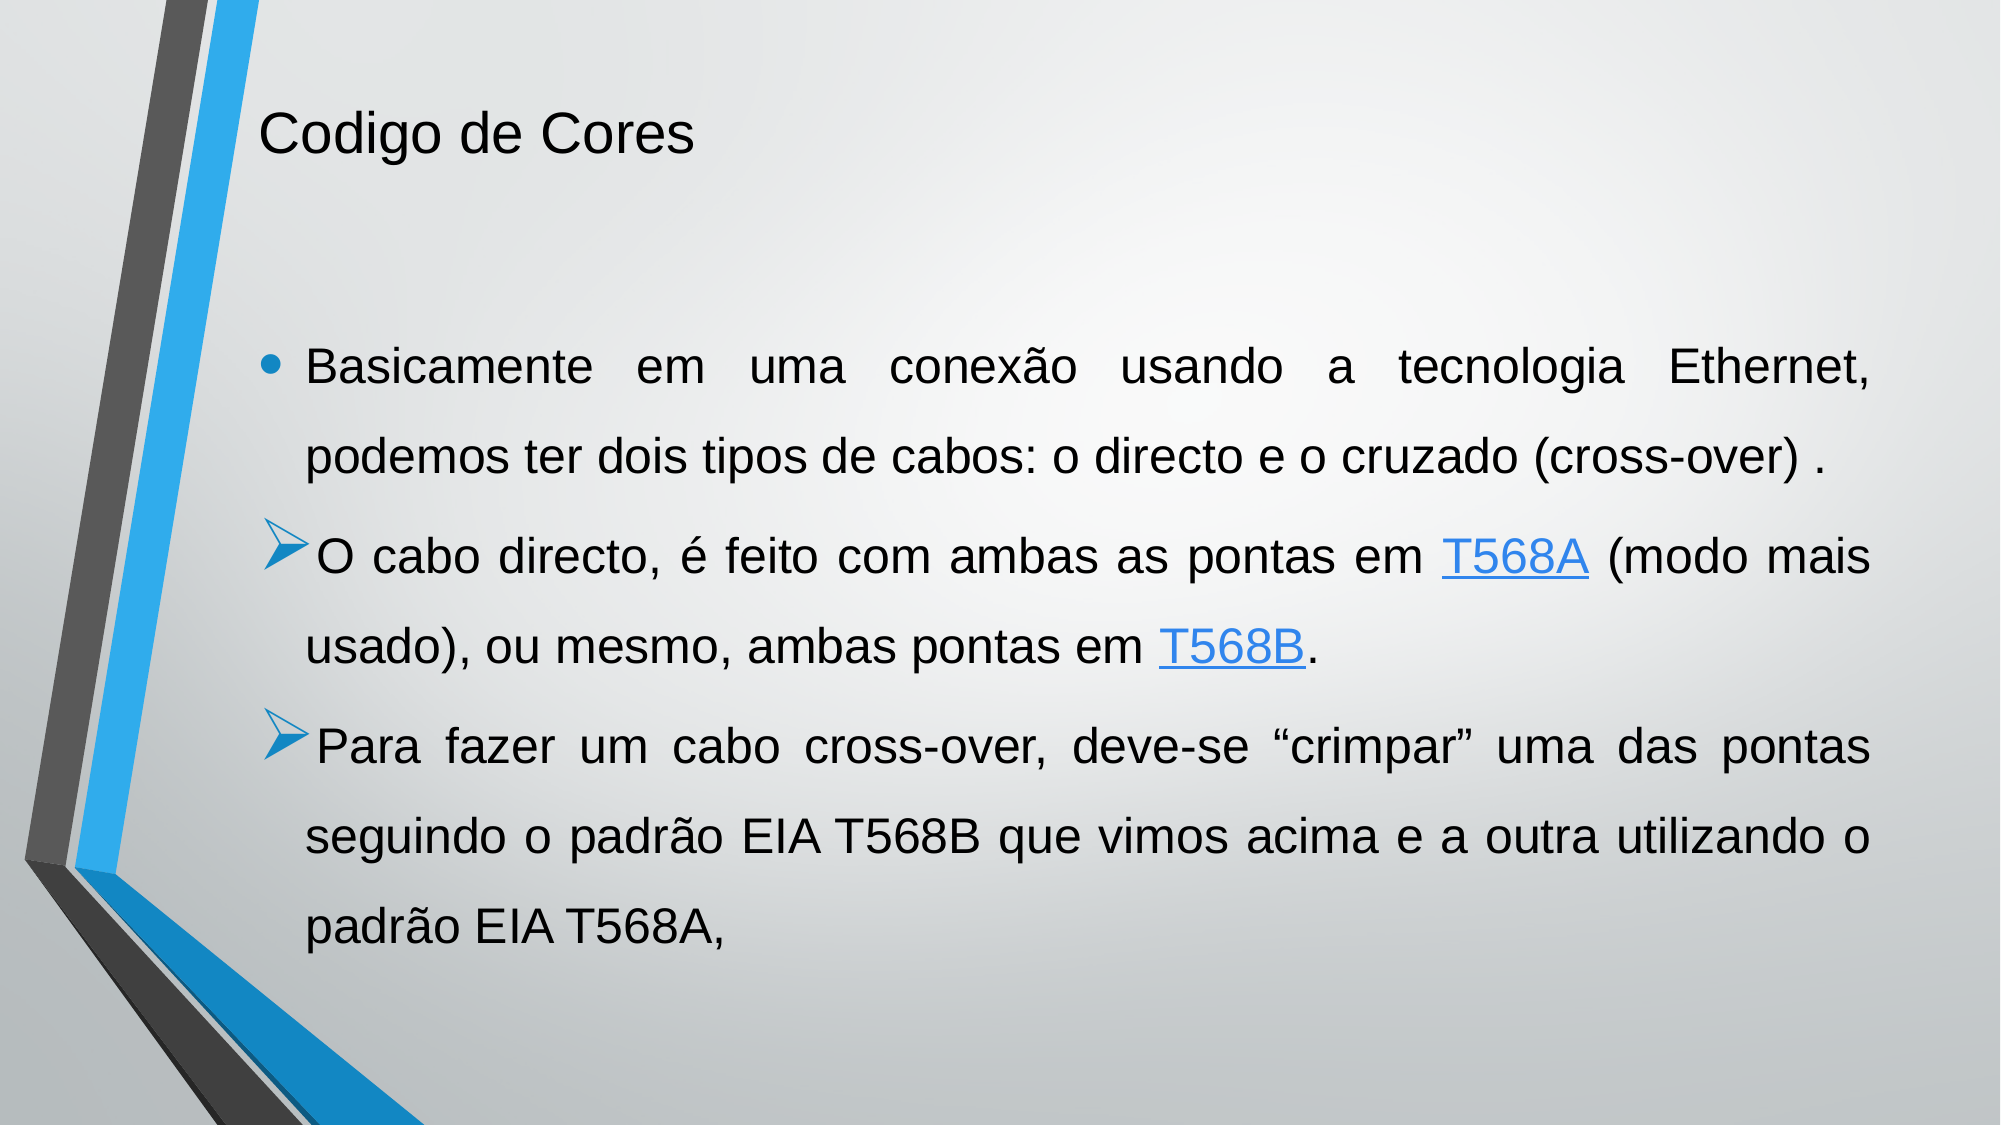

# Codigo de Cores
Basicamente em uma conexão usando a tecnologia Ethernet, podemos ter dois tipos de cabos: o directo e o cruzado (cross-over) .
O cabo directo, é feito com ambas as pontas em T568A (modo mais usado), ou mesmo, ambas pontas em T568B.
Para fazer um cabo cross-over, deve-se “crimpar” uma das pontas seguindo o padrão EIA T568B que vimos acima e a outra utilizando o padrão EIA T568A,